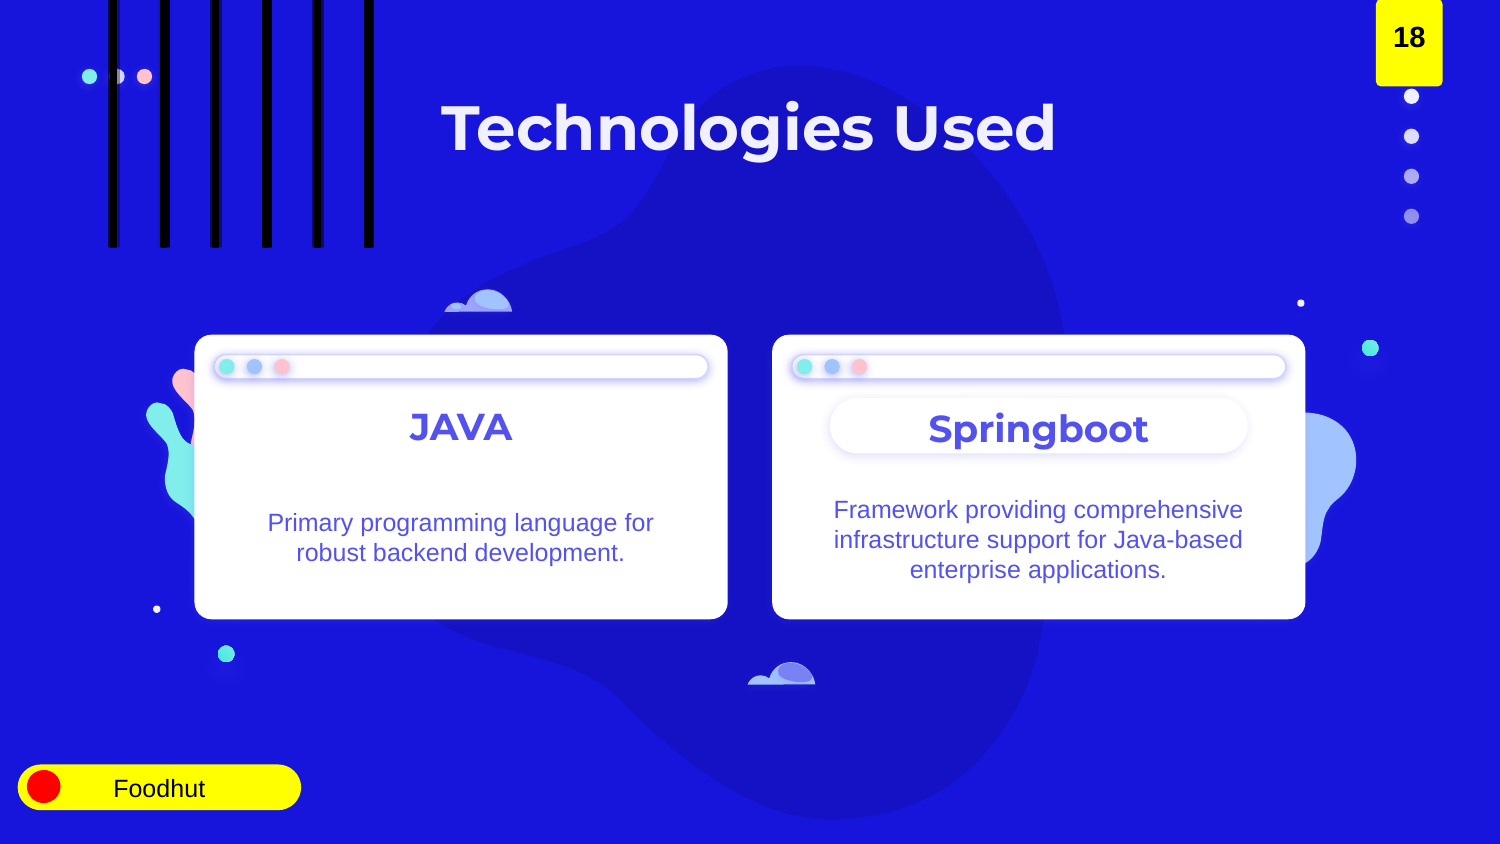

18

# Technologies Used

JAVA
Springboot
Primary programming language for robust backend development.
Framework providing comprehensive infrastructure support for Java-based enterprise applications.
Foodhut